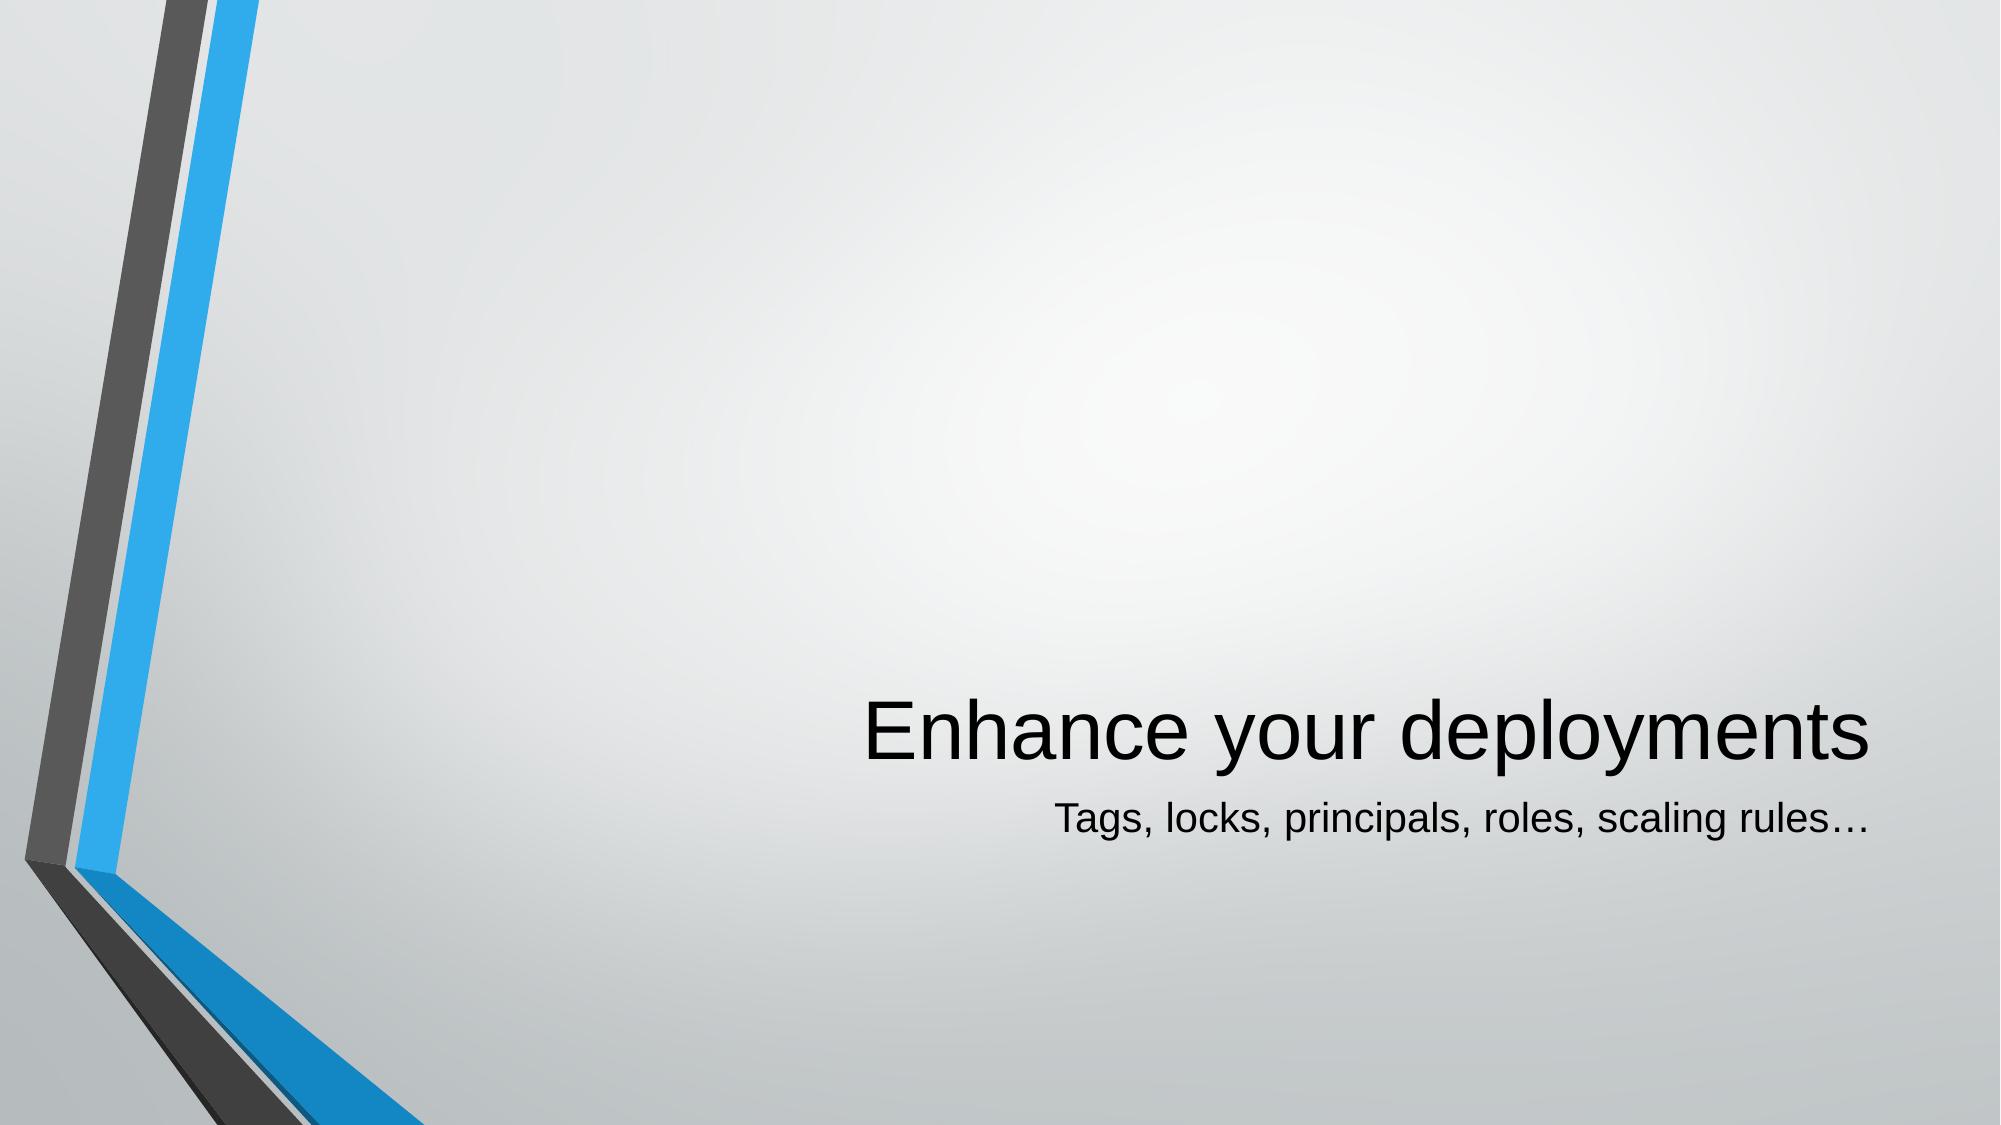

# Enhance your deployments
Tags, locks, principals, roles, scaling rules…